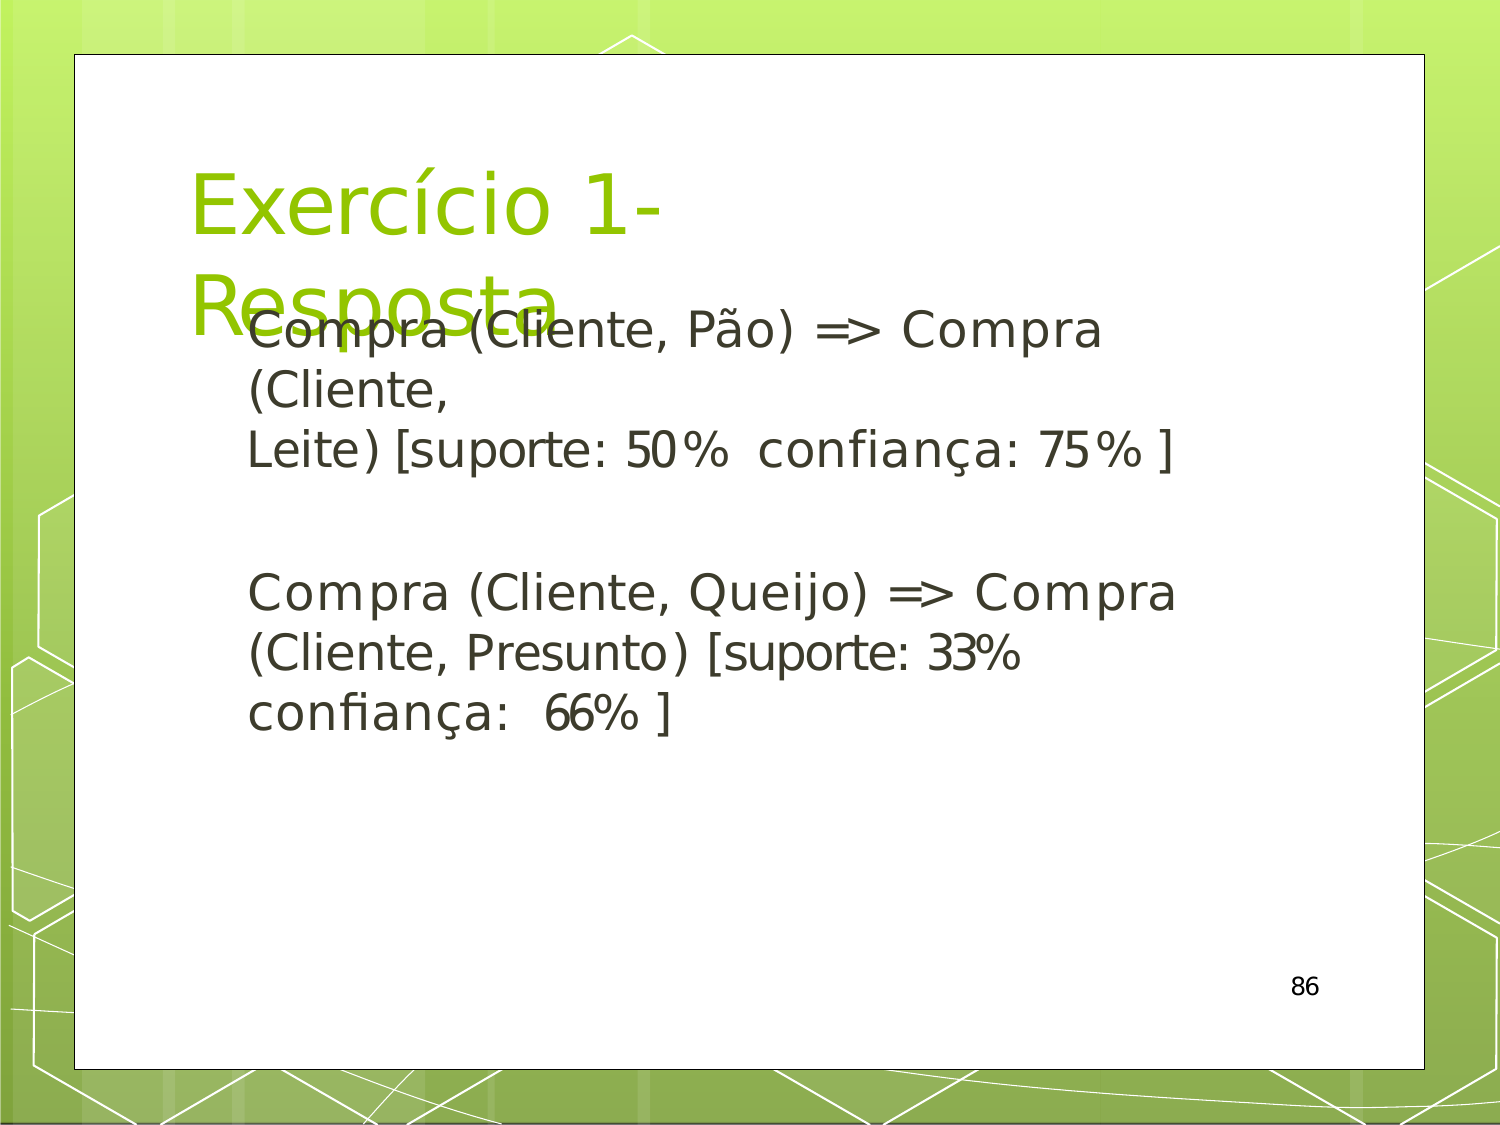

# Exercício 1- Resposta
Compra (Cliente, Pão) => Compra (Cliente,
Leite) [suporte: 50% confiança: 75%]

Compra (Cliente, Queijo) => Compra  (Cliente, Presunto) [suporte: 33% confiança:  66%]
86